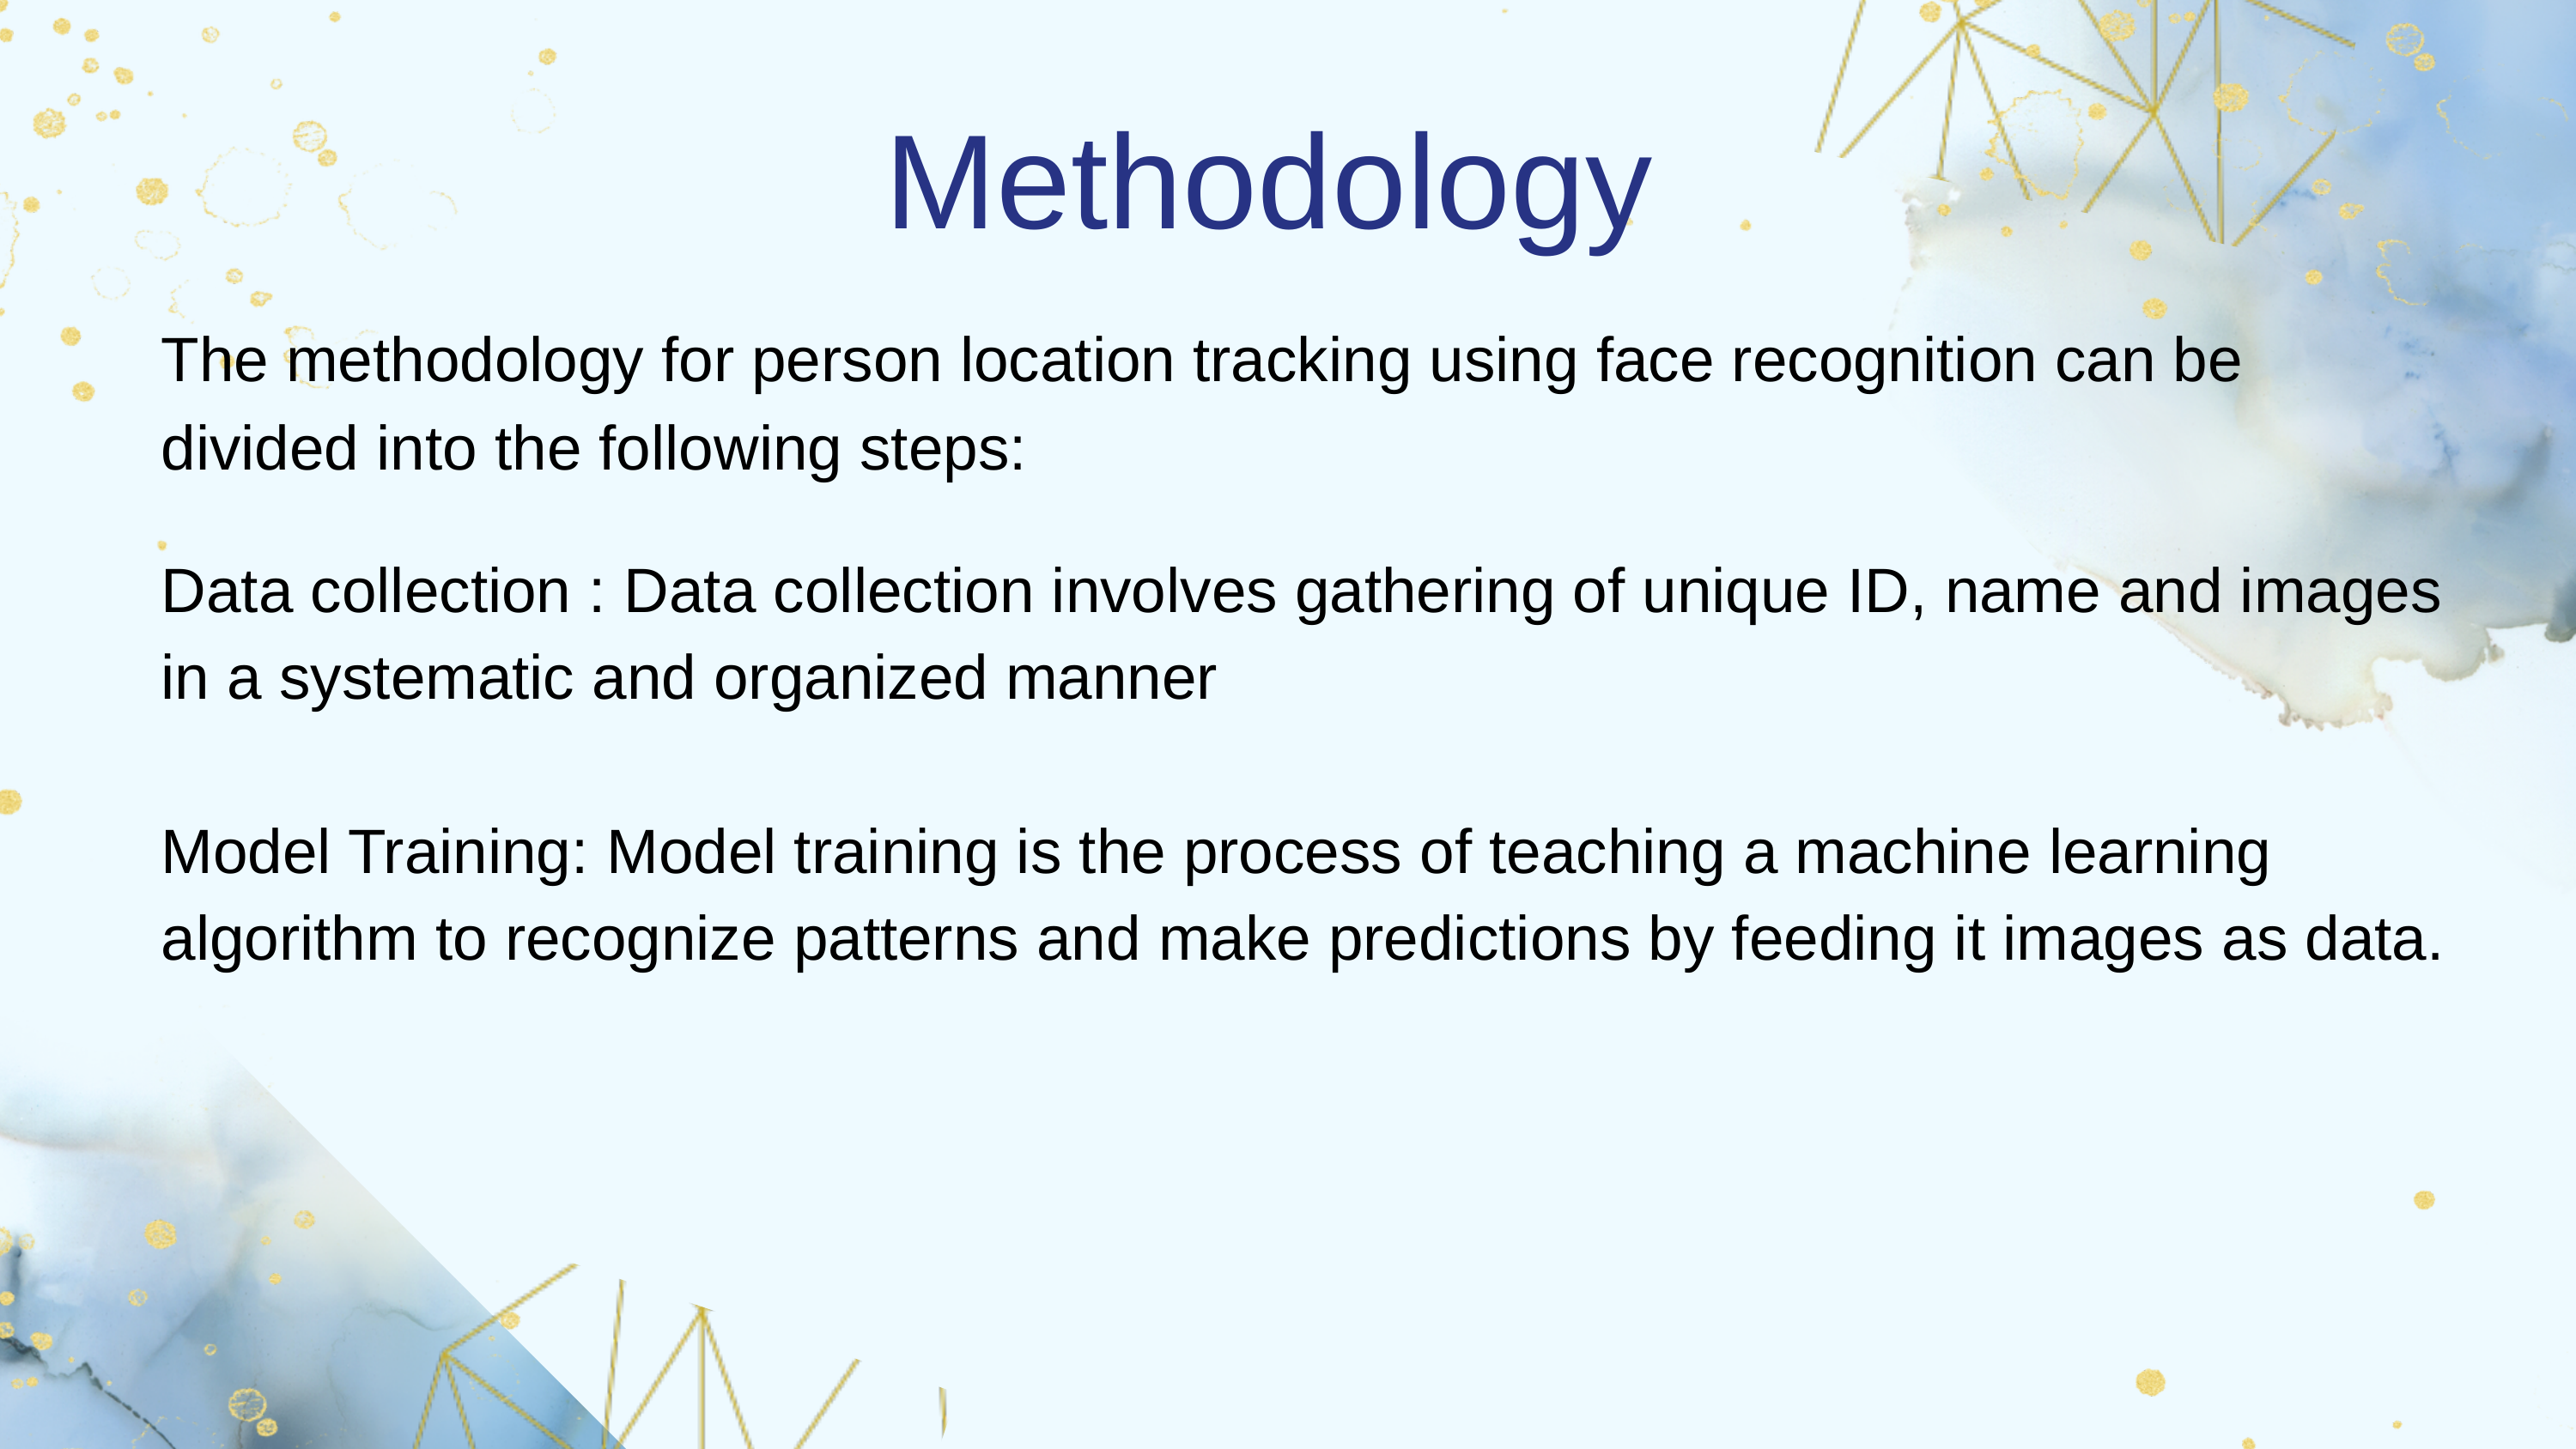

Methodology
The methodology for person location tracking using face recognition can be divided into the following steps:
Data collection : Data collection involves gathering of unique ID, name and images in a systematic and organized manner

Model Training: Model training is the process of teaching a machine learning algorithm to recognize patterns and make predictions by feeding it images as data.